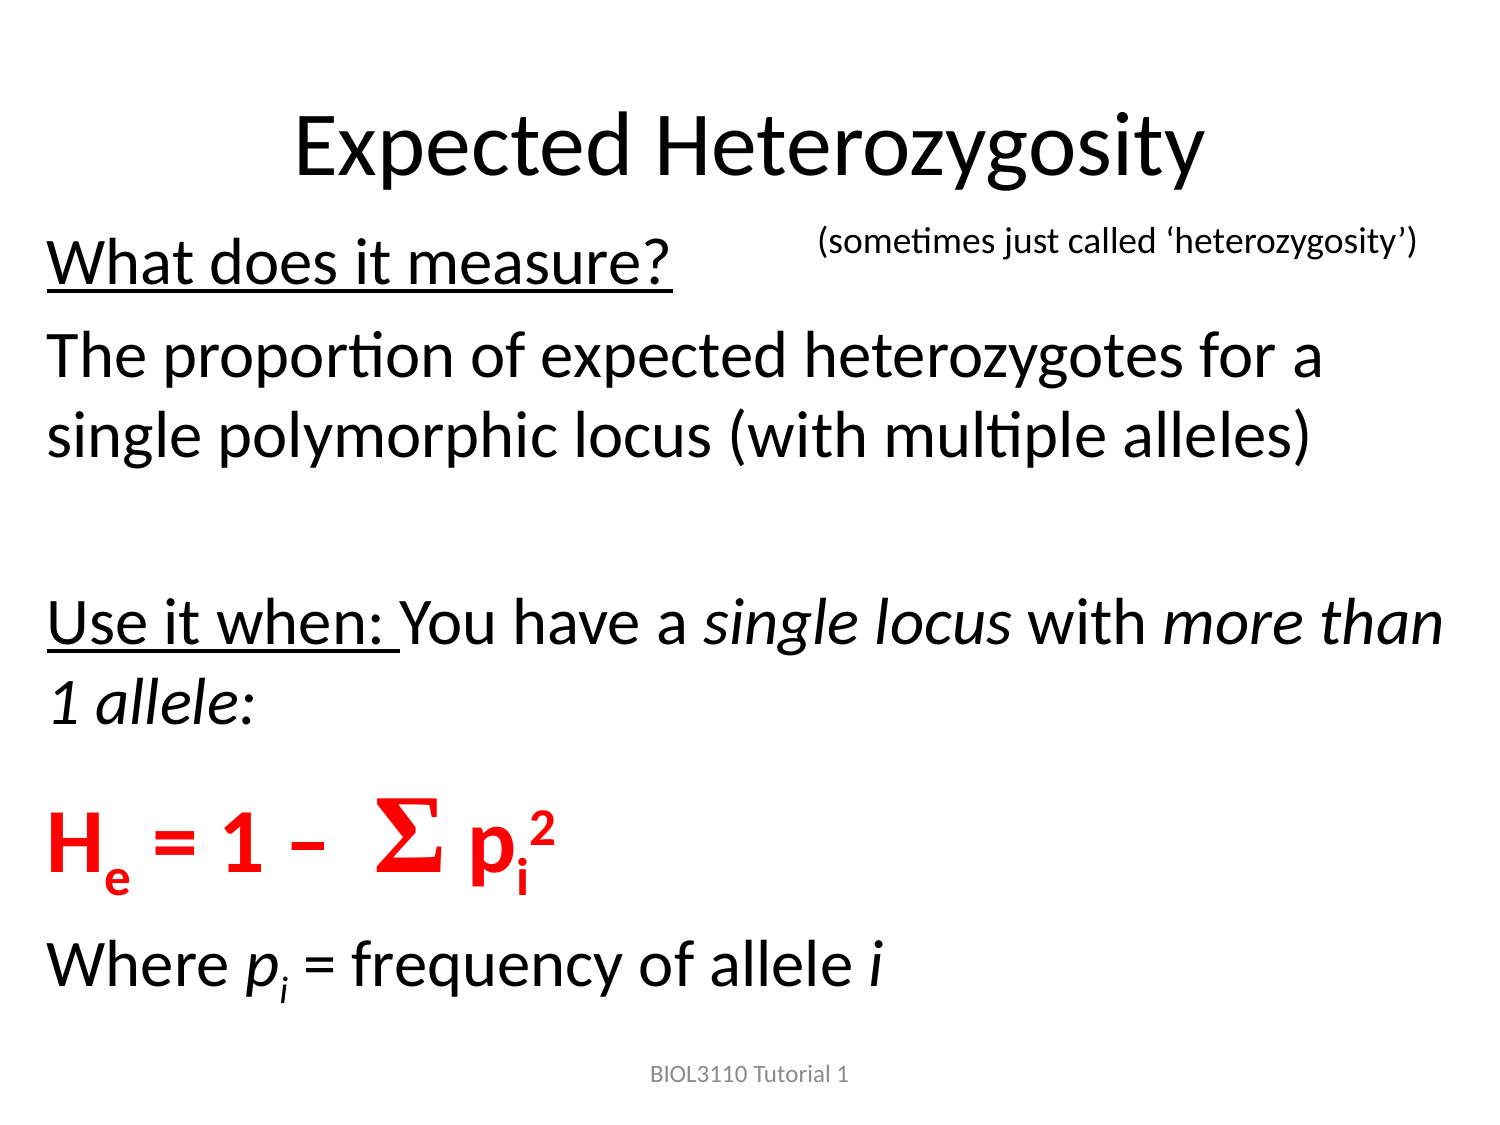

# Expected Heterozygosity
(sometimes just called ‘heterozygosity’)
What does it measure?
The proportion of expected heterozygotes for a single polymorphic locus (with multiple alleles)

Use it when: You have a single locus with more than 1 allele:
He = 1 –  Σ pi2
Where pi = frequency of allele i
BIOL3110 Tutorial 1